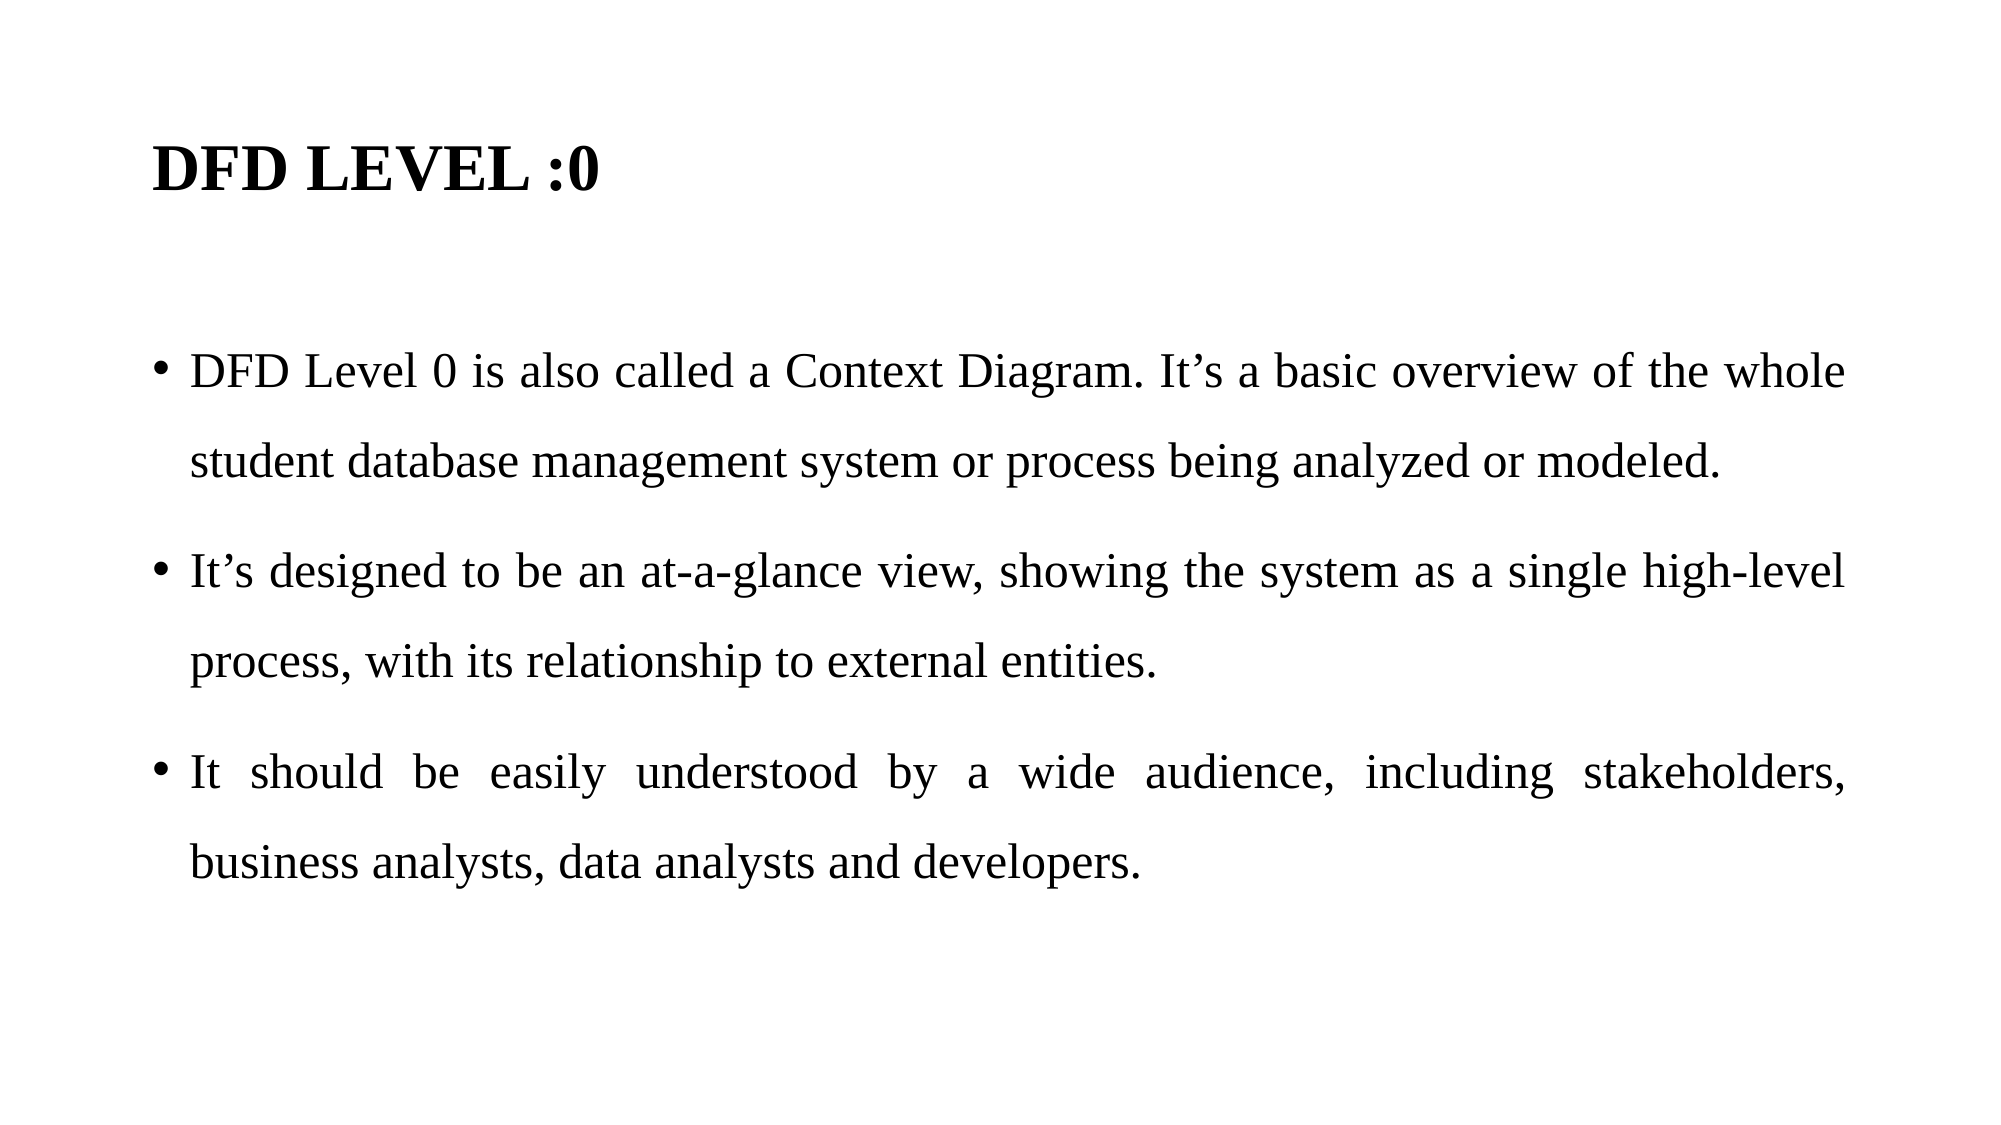

# DFD LEVEL :0
DFD Level 0 is also called a Context Diagram. It’s a basic overview of the whole student database management system or process being analyzed or modeled.
It’s designed to be an at-a-glance view, showing the system as a single high-level process, with its relationship to external entities.
It should be easily understood by a wide audience, including stakeholders, business analysts, data analysts and developers.